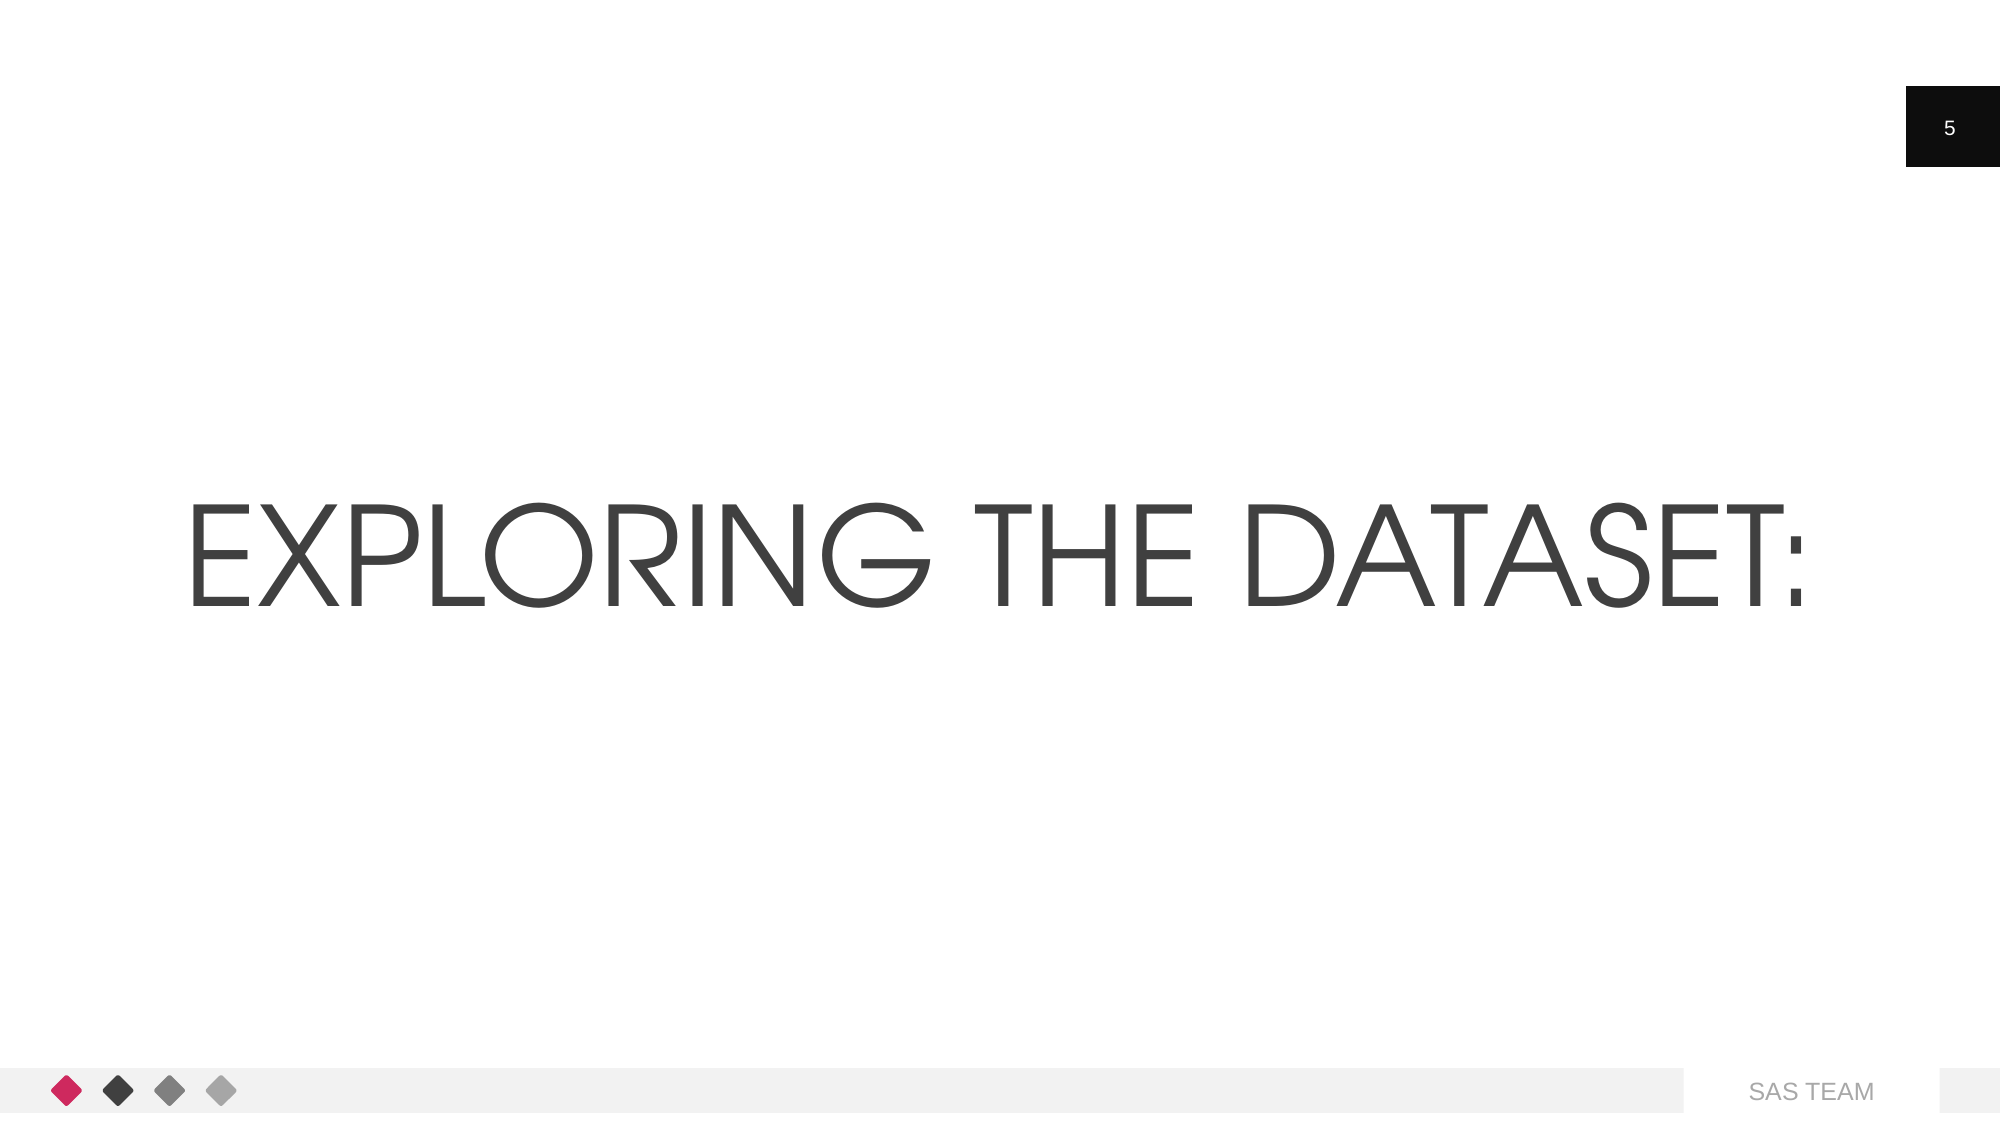

5
# Exploring the dataset:
SAS TEAM